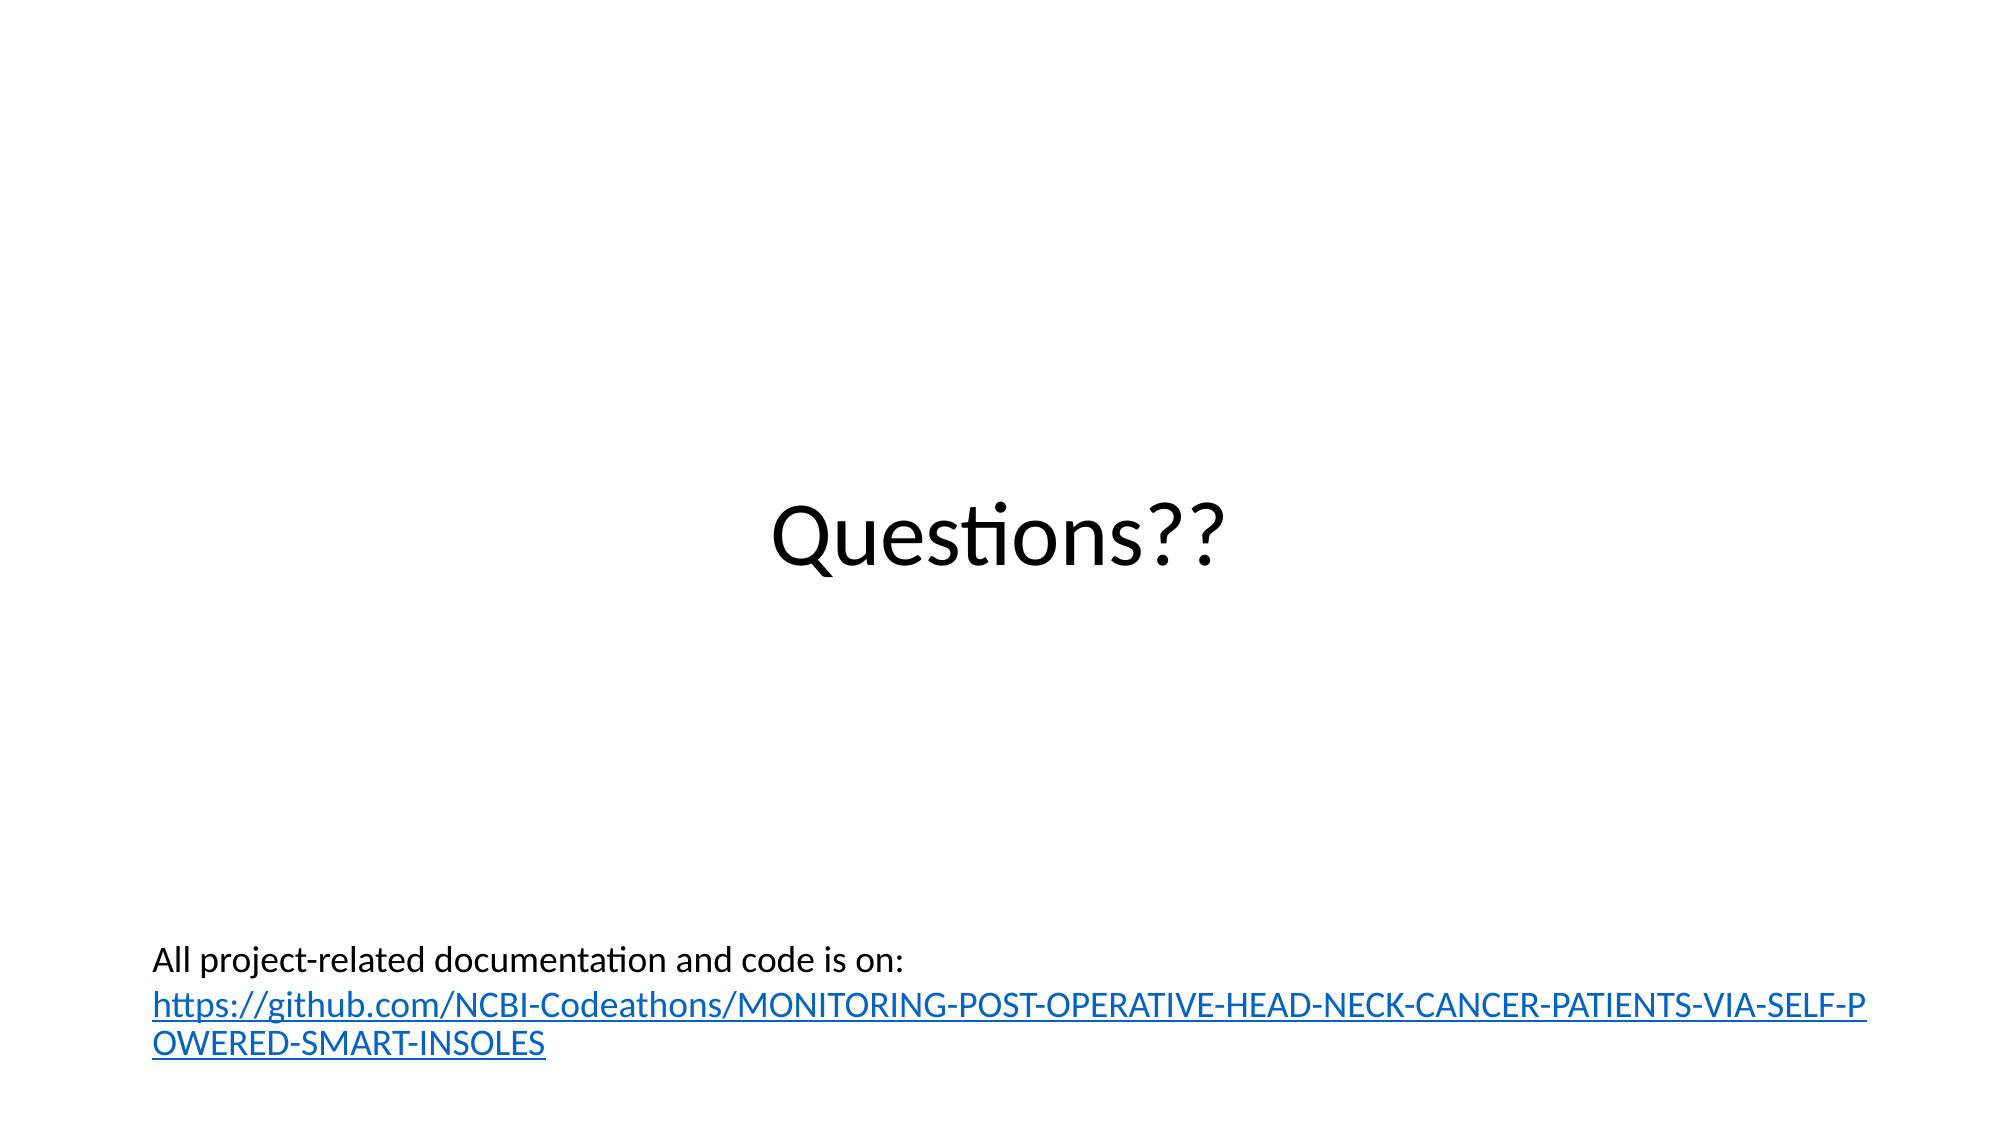

# Questions??
All project-related documentation and code is on: https://github.com/NCBI-Codeathons/MONITORING-POST-OPERATIVE-HEAD-NECK-CANCER-PATIENTS-VIA-SELF-POWERED-SMART-INSOLES